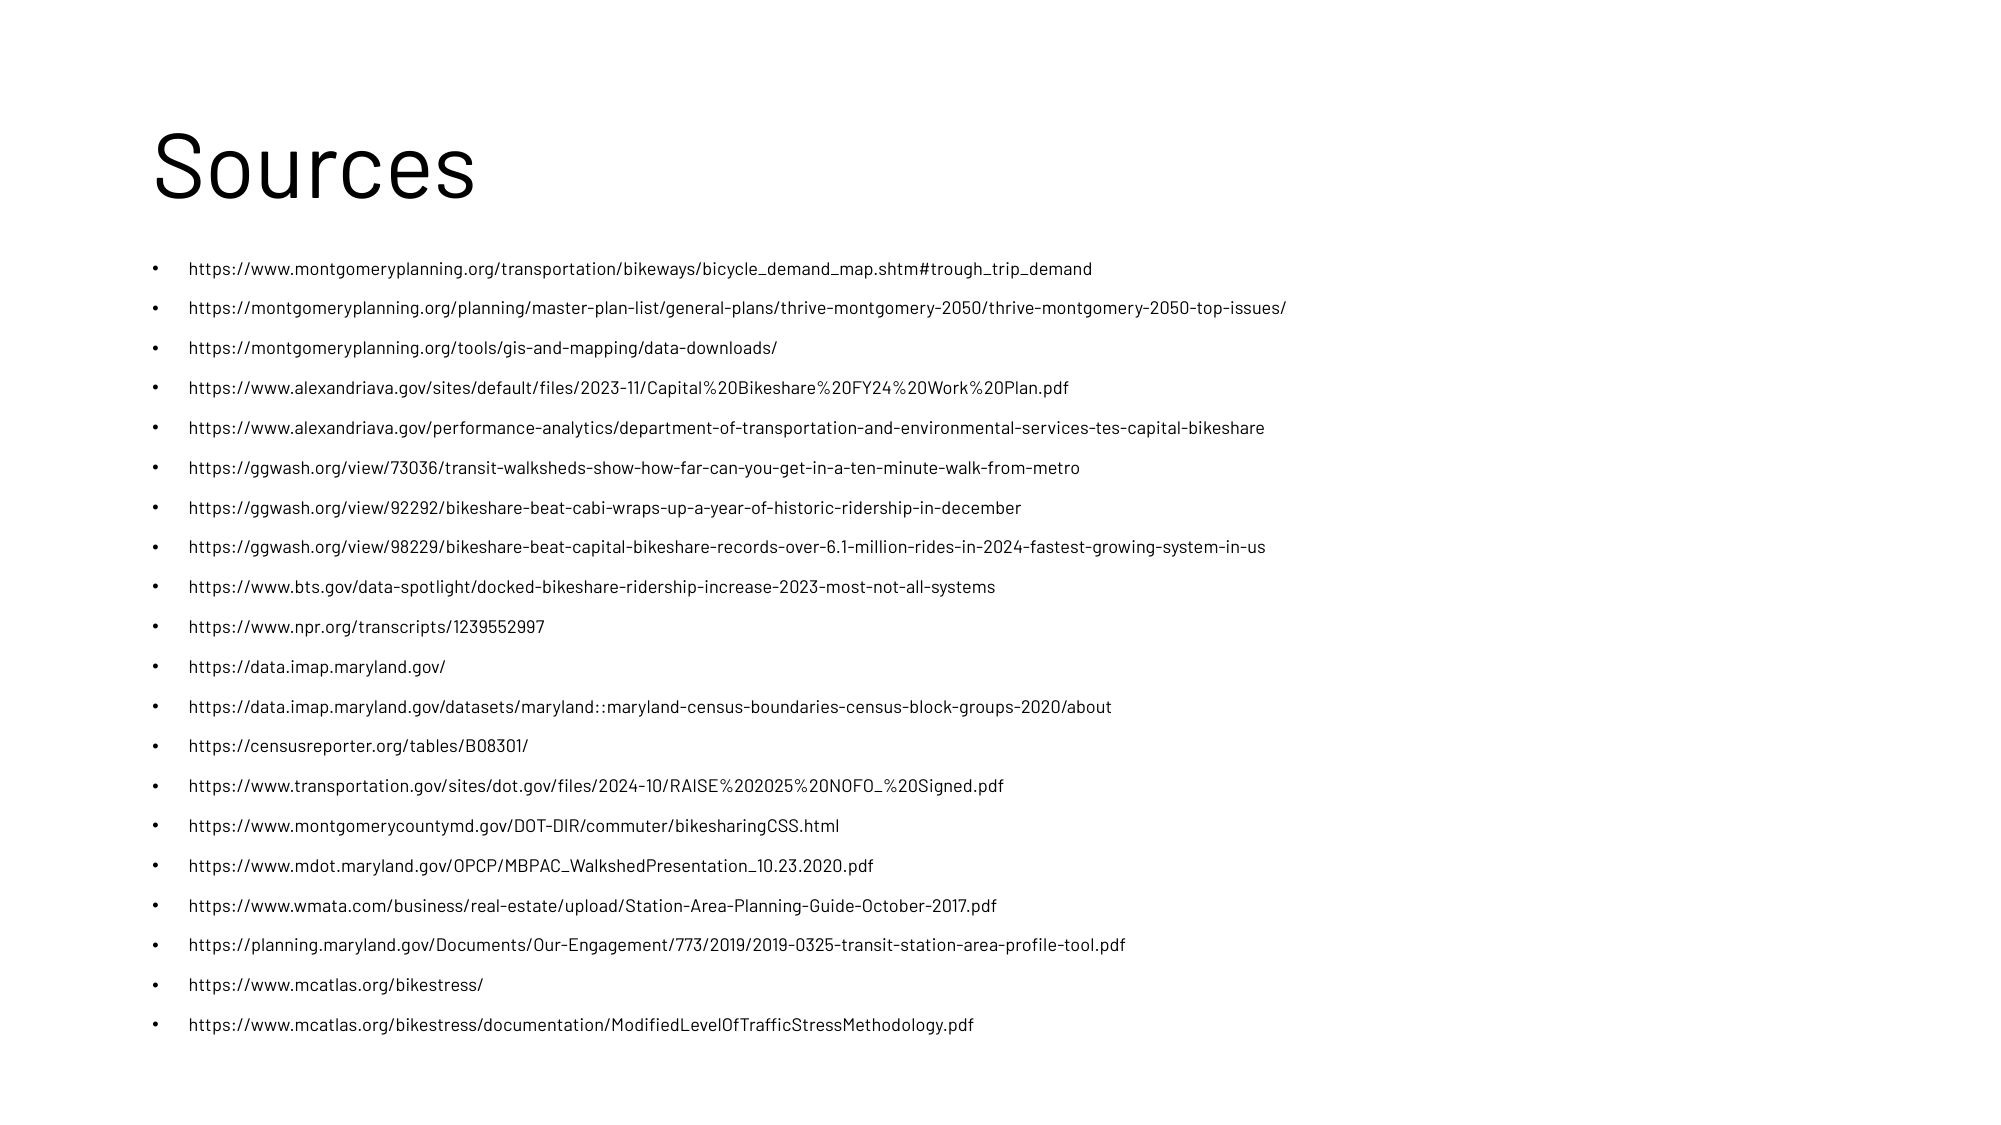

# Sources
https://www.montgomeryplanning.org/transportation/bikeways/bicycle_demand_map.shtm#trough_trip_demand
https://montgomeryplanning.org/planning/master-plan-list/general-plans/thrive-montgomery-2050/thrive-montgomery-2050-top-issues/
https://montgomeryplanning.org/tools/gis-and-mapping/data-downloads/
https://www.alexandriava.gov/sites/default/files/2023-11/Capital%20Bikeshare%20FY24%20Work%20Plan.pdf
https://www.alexandriava.gov/performance-analytics/department-of-transportation-and-environmental-services-tes-capital-bikeshare
https://ggwash.org/view/73036/transit-walksheds-show-how-far-can-you-get-in-a-ten-minute-walk-from-metro
https://ggwash.org/view/92292/bikeshare-beat-cabi-wraps-up-a-year-of-historic-ridership-in-december
https://ggwash.org/view/98229/bikeshare-beat-capital-bikeshare-records-over-6.1-million-rides-in-2024-fastest-growing-system-in-us
https://www.bts.gov/data-spotlight/docked-bikeshare-ridership-increase-2023-most-not-all-systems
https://www.npr.org/transcripts/1239552997
https://data.imap.maryland.gov/
https://data.imap.maryland.gov/datasets/maryland::maryland-census-boundaries-census-block-groups-2020/about
https://censusreporter.org/tables/B08301/
https://www.transportation.gov/sites/dot.gov/files/2024-10/RAISE%202025%20NOFO_%20Signed.pdf
https://www.montgomerycountymd.gov/DOT-DIR/commuter/bikesharingCSS.html
https://www.mdot.maryland.gov/OPCP/MBPAC_WalkshedPresentation_10.23.2020.pdf
https://www.wmata.com/business/real-estate/upload/Station-Area-Planning-Guide-October-2017.pdf
https://planning.maryland.gov/Documents/Our-Engagement/773/2019/2019-0325-transit-station-area-profile-tool.pdf
https://www.mcatlas.org/bikestress/
https://www.mcatlas.org/bikestress/documentation/ModifiedLevelOfTrafficStressMethodology.pdf